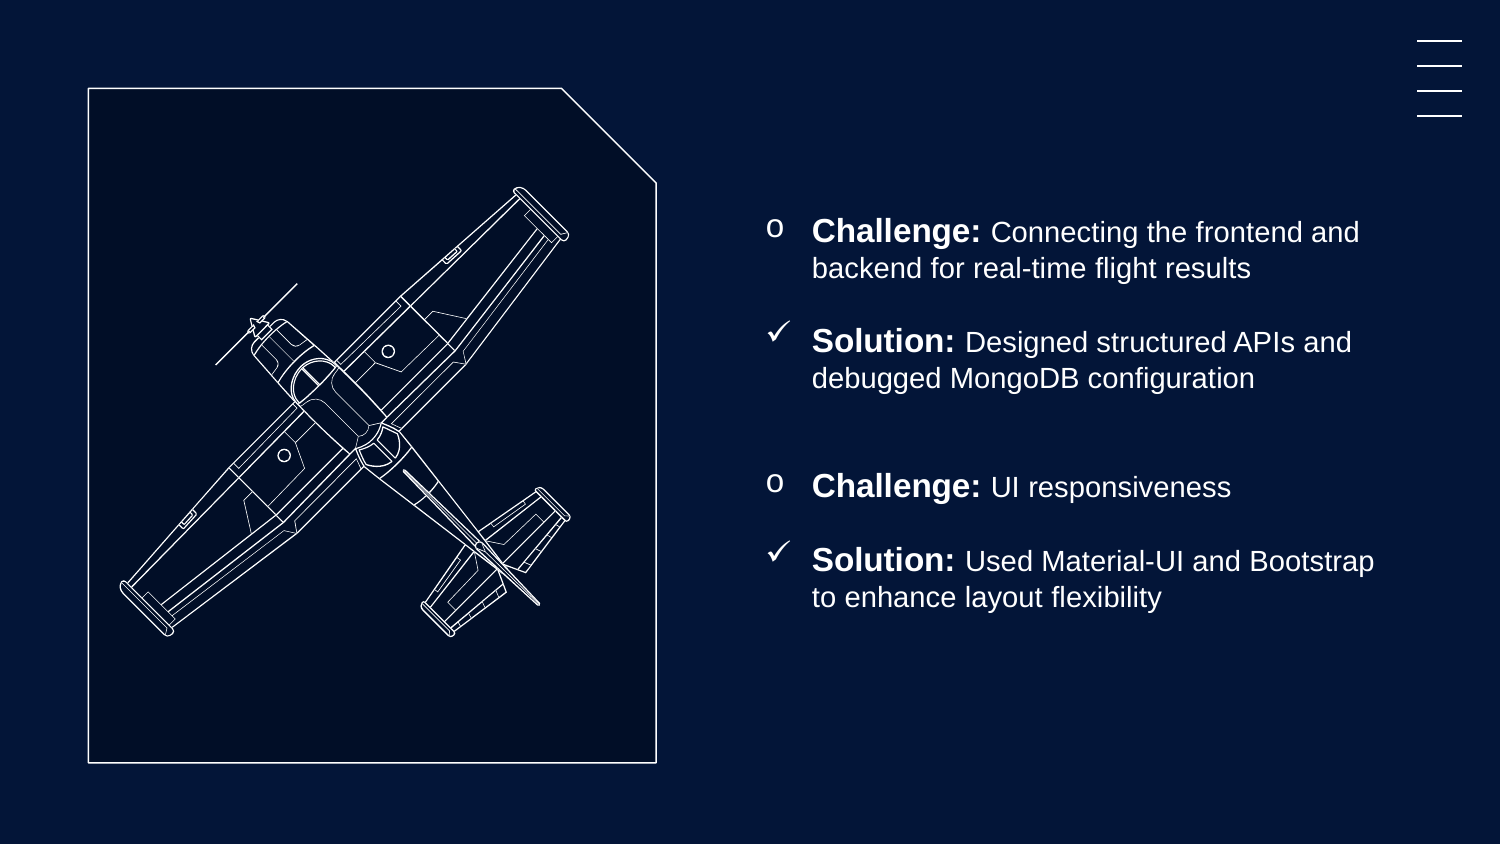

Challenge: Connecting the frontend and backend for real-time flight results

Solution: Designed structured APIs and debugged MongoDB configuration

Challenge: UI responsiveness

Solution: Used Material-UI and Bootstrap to enhance layout flexibility